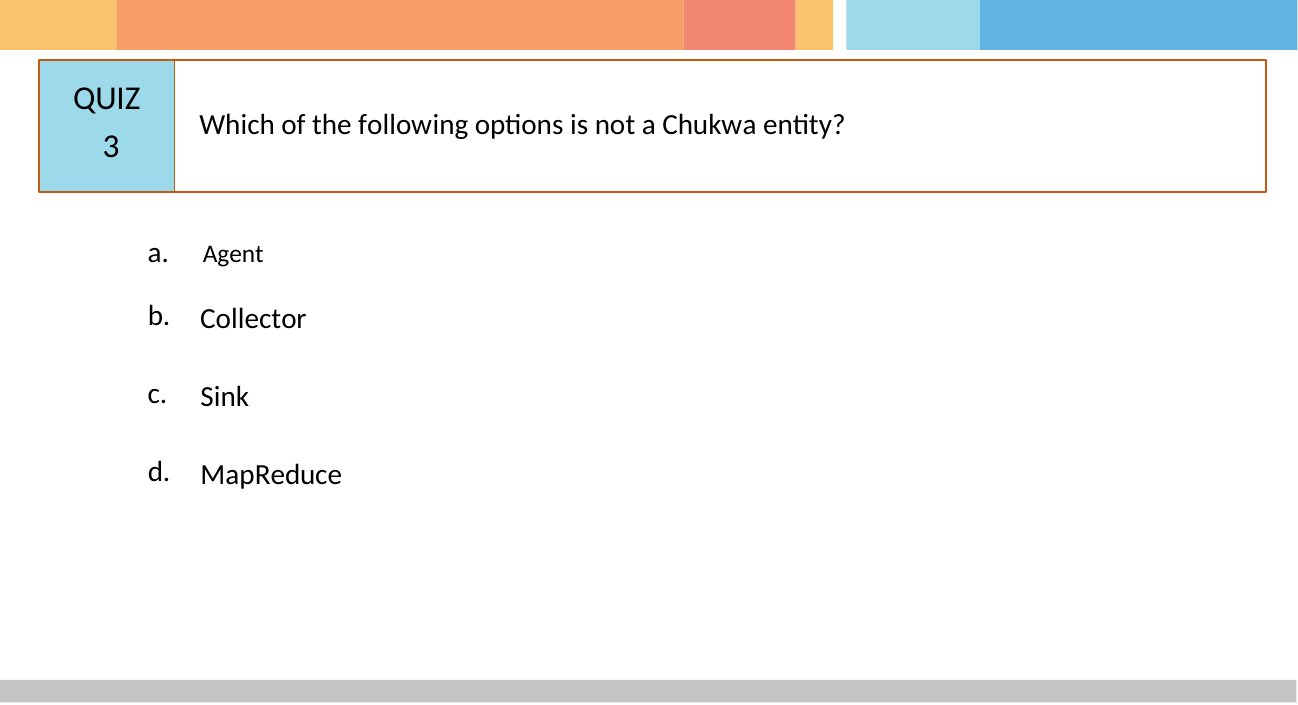

# QUIZ 3
Which of the following options is not a Chukwa entity?
a.	Agent

b.
Collector
c.
Sink
d.
MapReduce